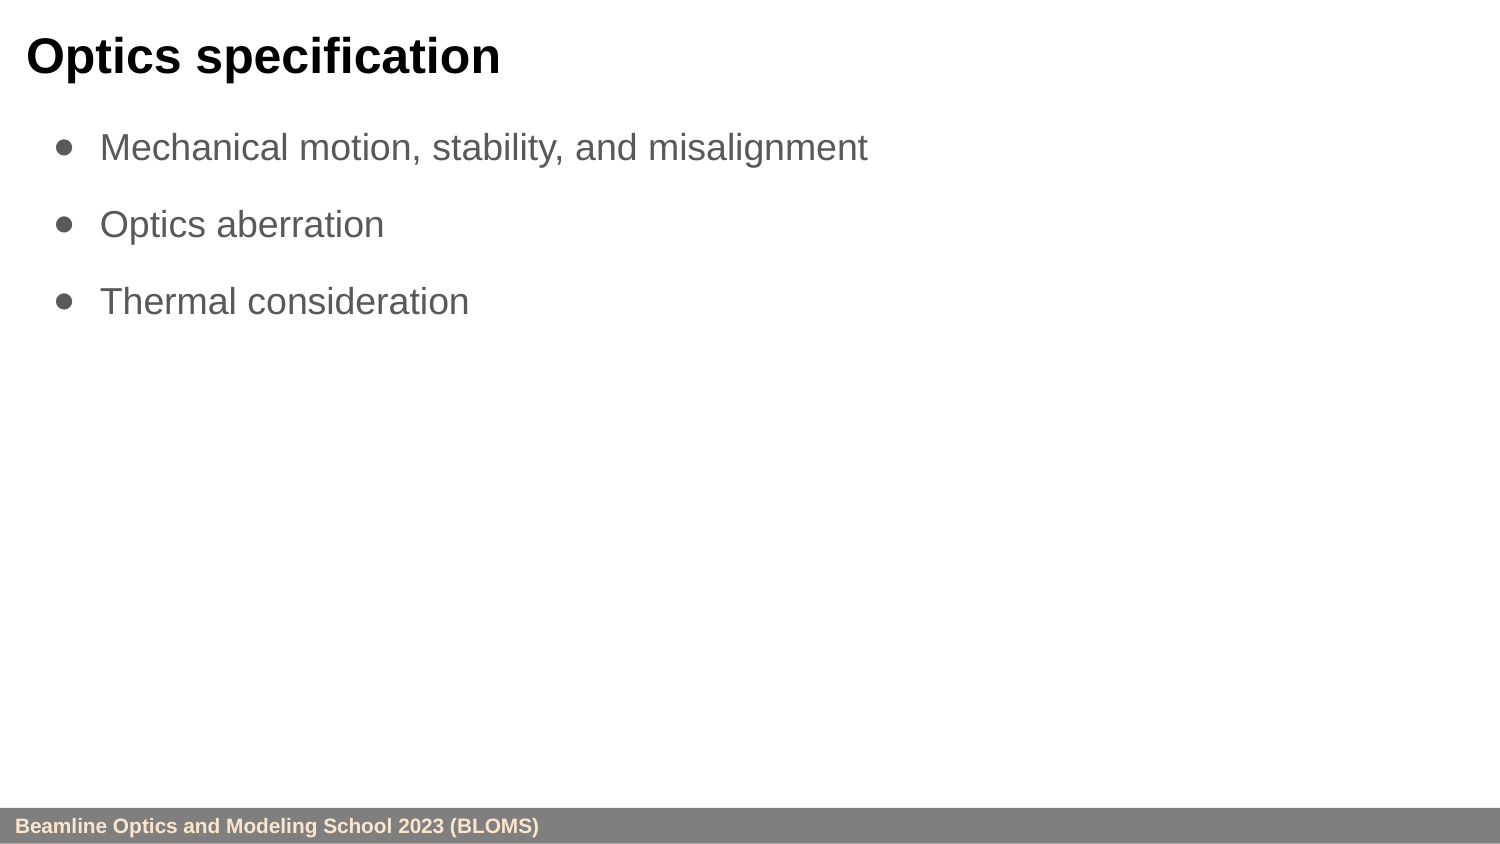

# Optics specification
Mechanical motion, stability, and misalignment
Optics aberration
Thermal consideration